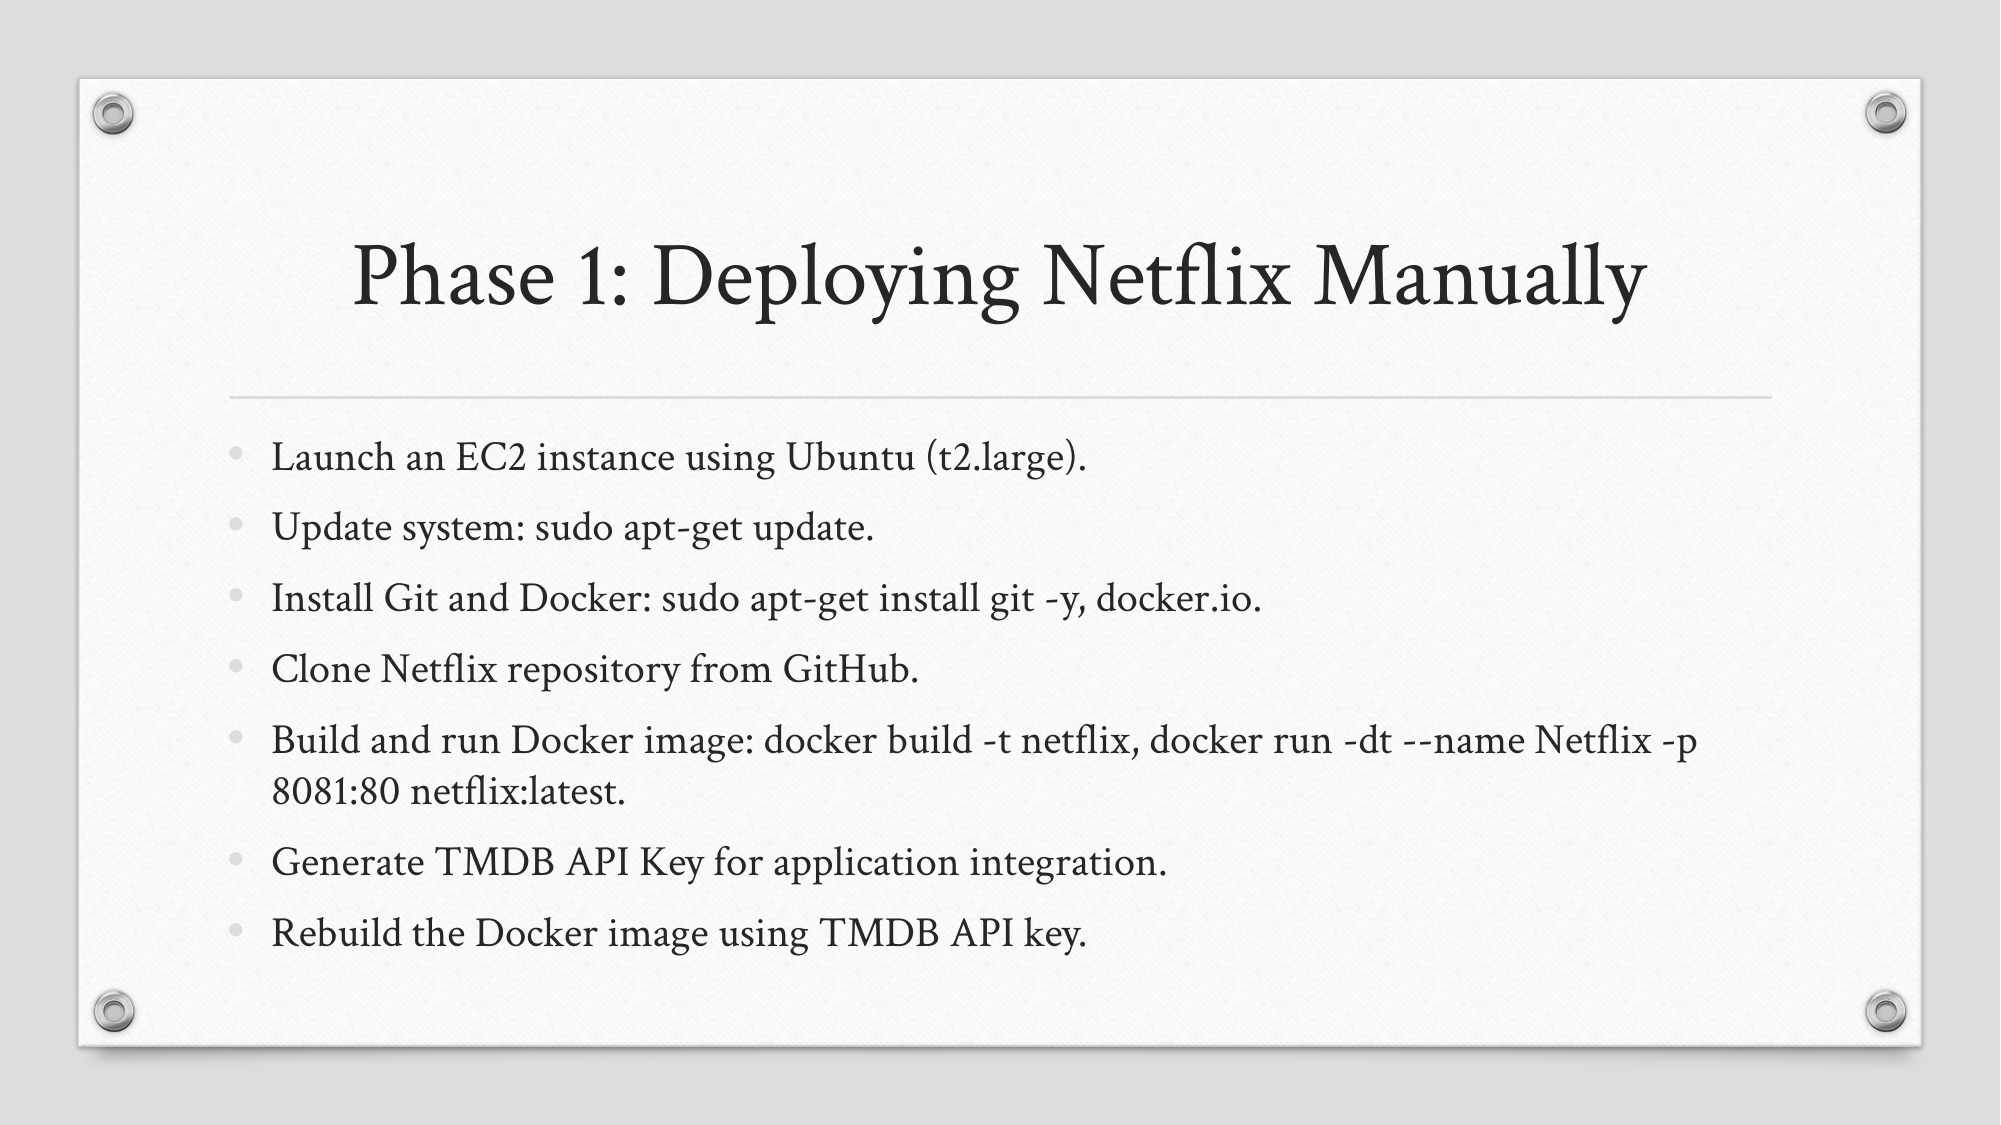

# Phase 1: Deploying Netflix Manually
Launch an EC2 instance using Ubuntu (t2.large).
Update system: sudo apt-get update.
Install Git and Docker: sudo apt-get install git -y, docker.io.
Clone Netflix repository from GitHub.
Build and run Docker image: docker build -t netflix, docker run -dt --name Netflix -p 8081:80 netflix:latest.
Generate TMDB API Key for application integration.
Rebuild the Docker image using TMDB API key.